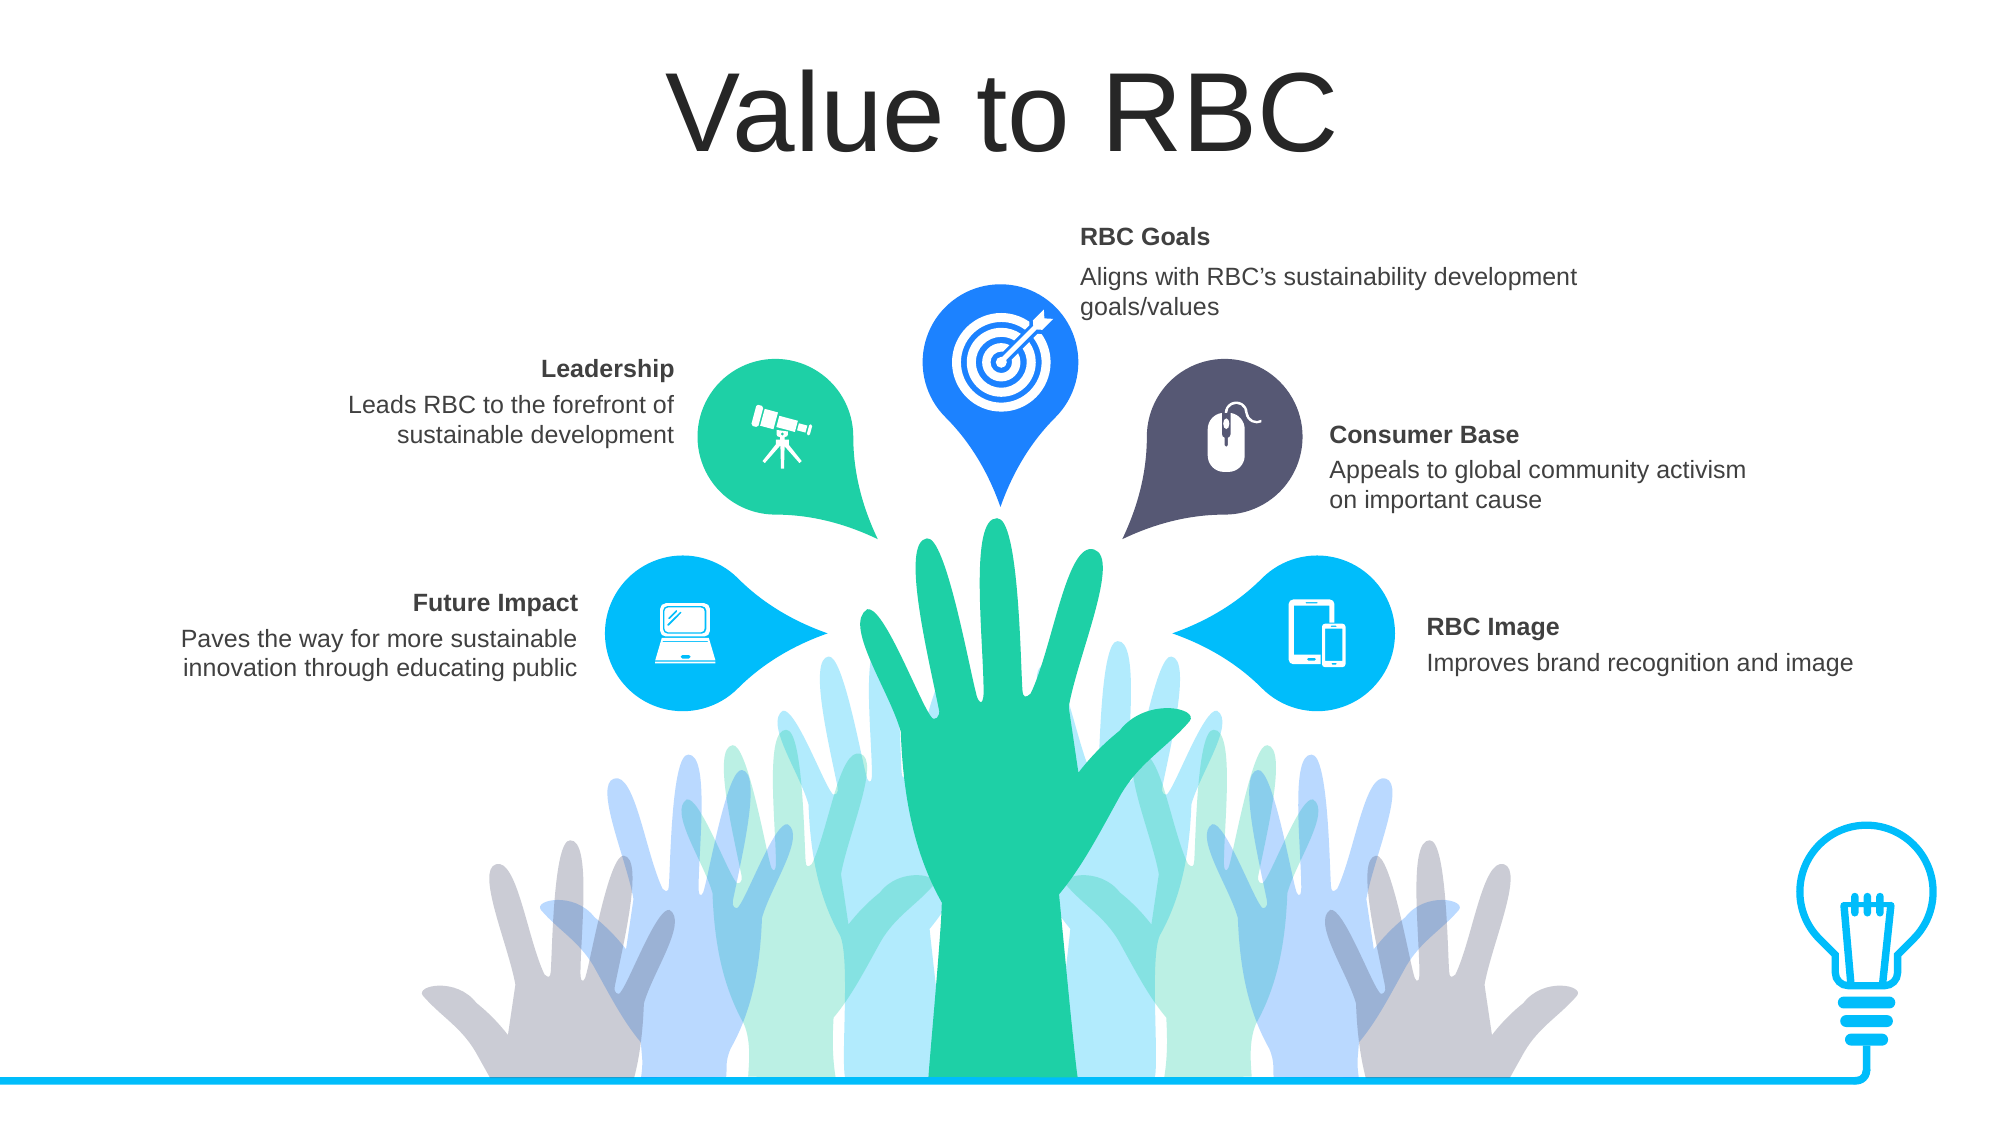

Value to RBC
RBC Goals
Aligns with RBC’s sustainability development goals/values

Leadership
Leads RBC to the forefront of sustainable development

Consumer Base
Appeals to global community activism on important cause

Future Impact
Paves the way for more sustainable innovation through educating public

RBC Image
Improves brand recognition and image